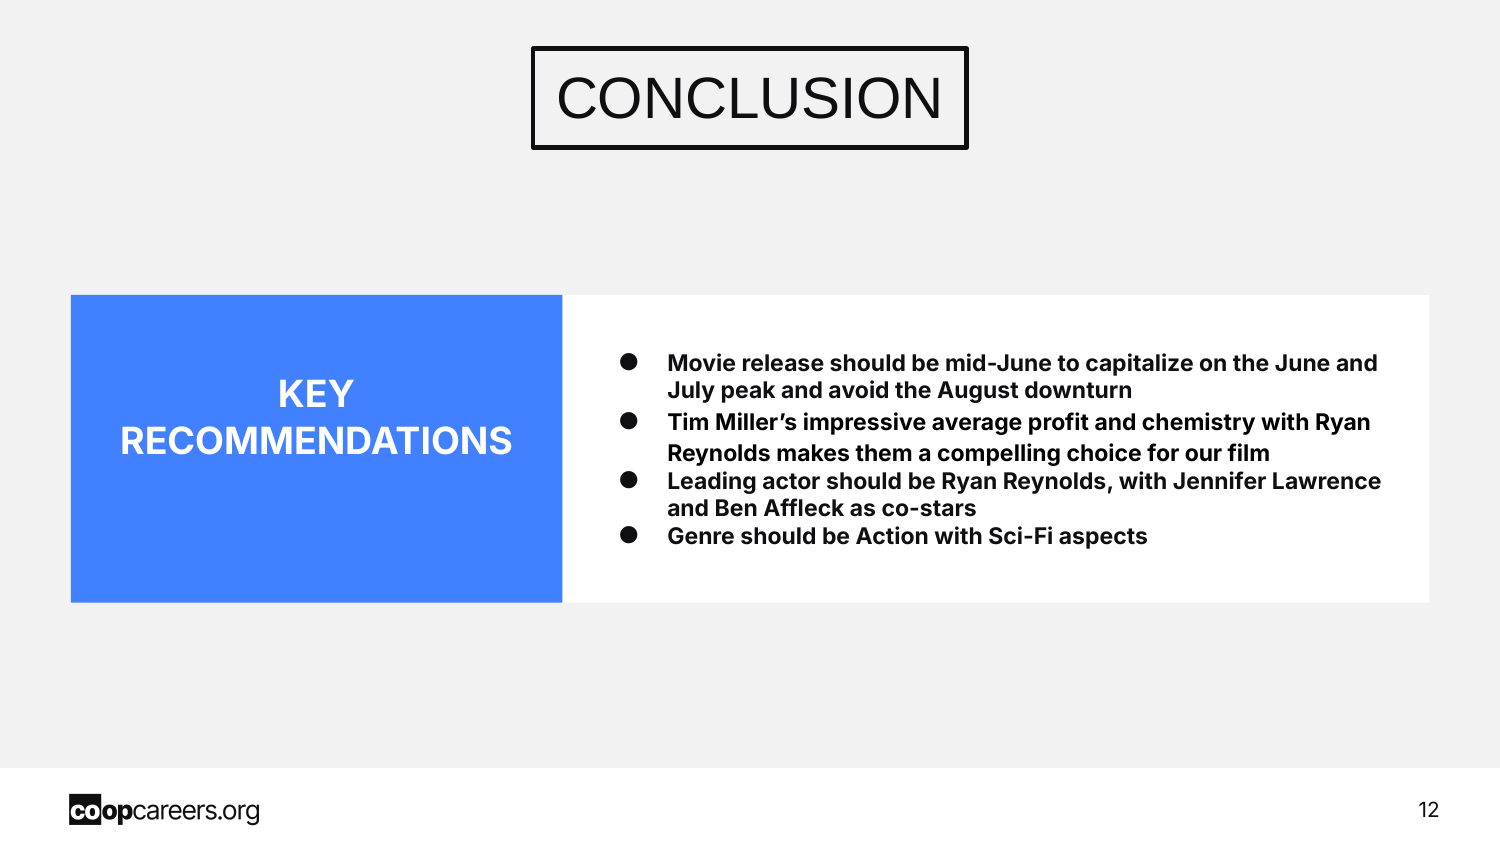

# CONCLUSION
KEY RECOMMENDATIONS

Movie release should be mid-June to capitalize on the June and July peak and avoid the August downturn
Tim Miller’s impressive average profit and chemistry with Ryan Reynolds makes them a compelling choice for our film
Leading actor should be Ryan Reynolds, with Jennifer Lawrence and Ben Affleck as co-stars
Genre should be Action with Sci-Fi aspects

12